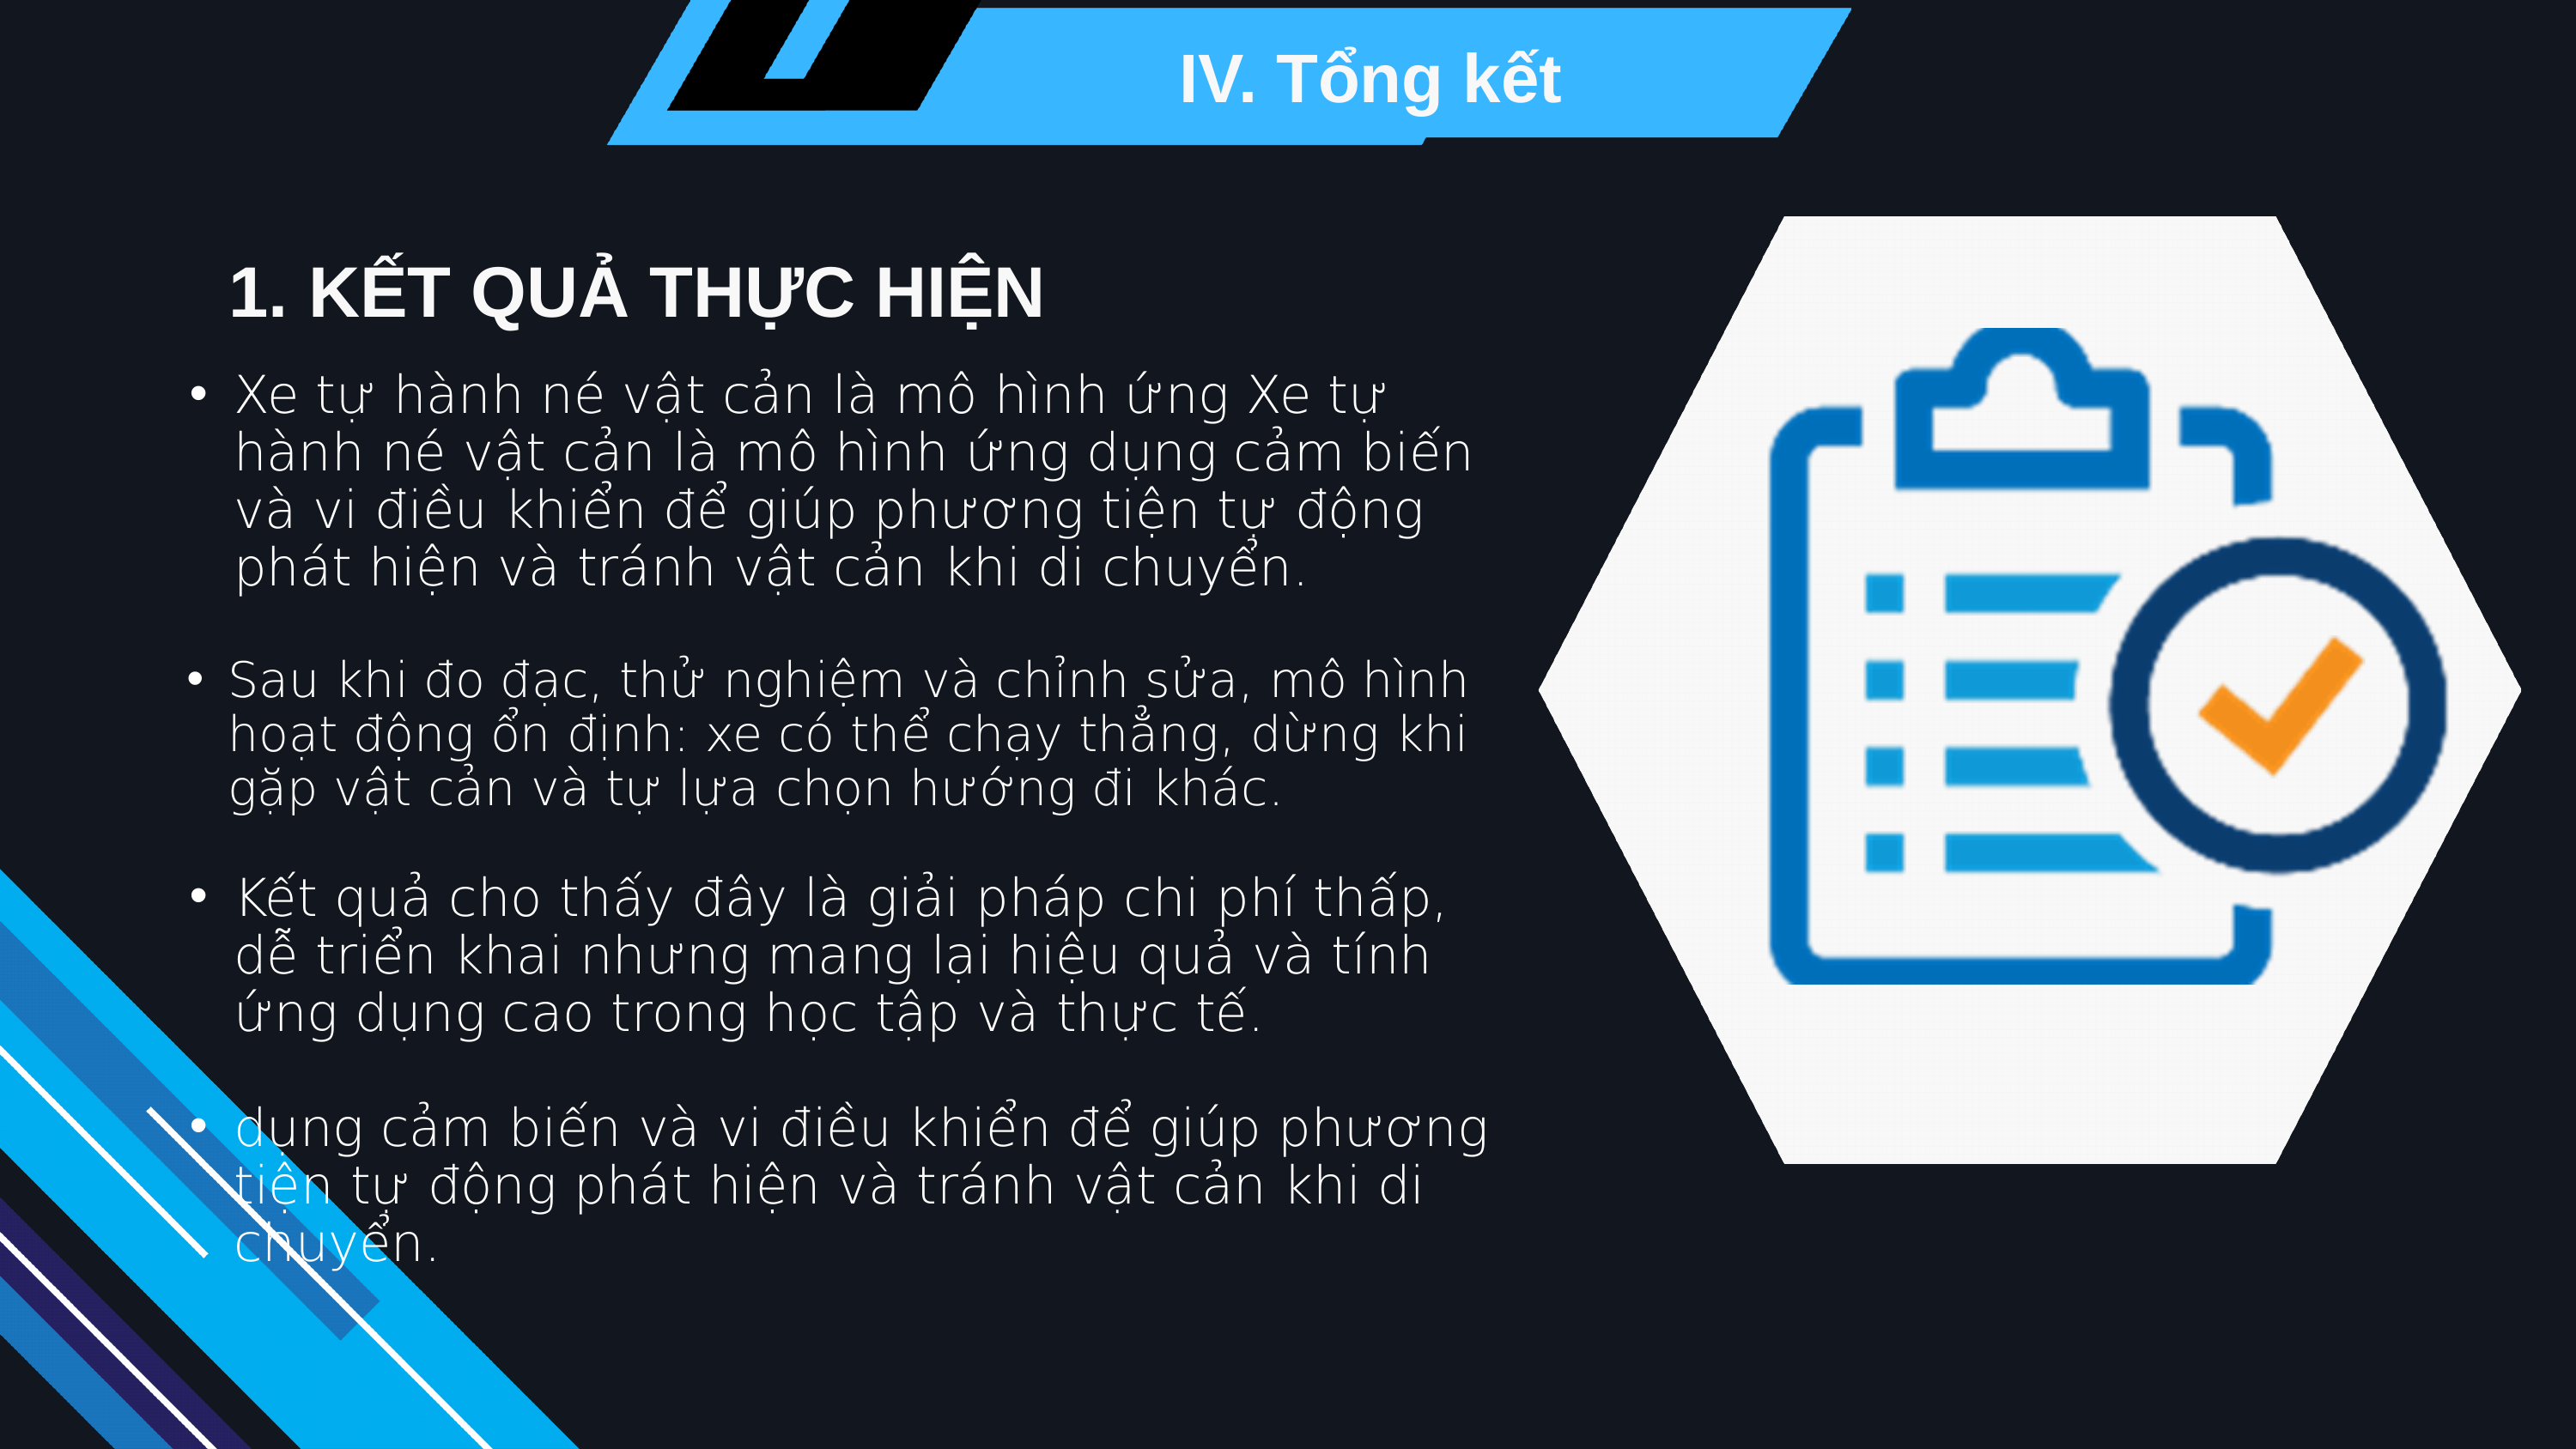

IV. Tổng kết

1. KẾT QUẢ THỰC HIỆN

Xe tự hành né vật cản là mô hình ứng Xe tự hành né vật cản là mô hình ứng dụng cảm biến và vi điều khiển để giúp phương tiện tự động phát hiện và tránh vật cản khi di chuyển.

Sau khi đo đạc, thử nghiệm và chỉnh sửa, mô hình hoạt động ổn định: xe có thể chạy thẳng, dừng khi gặp vật cản và tự lựa chọn hướng đi khác.

Kết quả cho thấy đây là giải pháp chi phí thấp, dễ triển khai nhưng mang lại hiệu quả và tính ứng dụng cao trong học tập và thực tế.

dụng cảm biến và vi điều khiển để giúp phương tiện tự động phát hiện và tránh vật cản khi di chuyển.